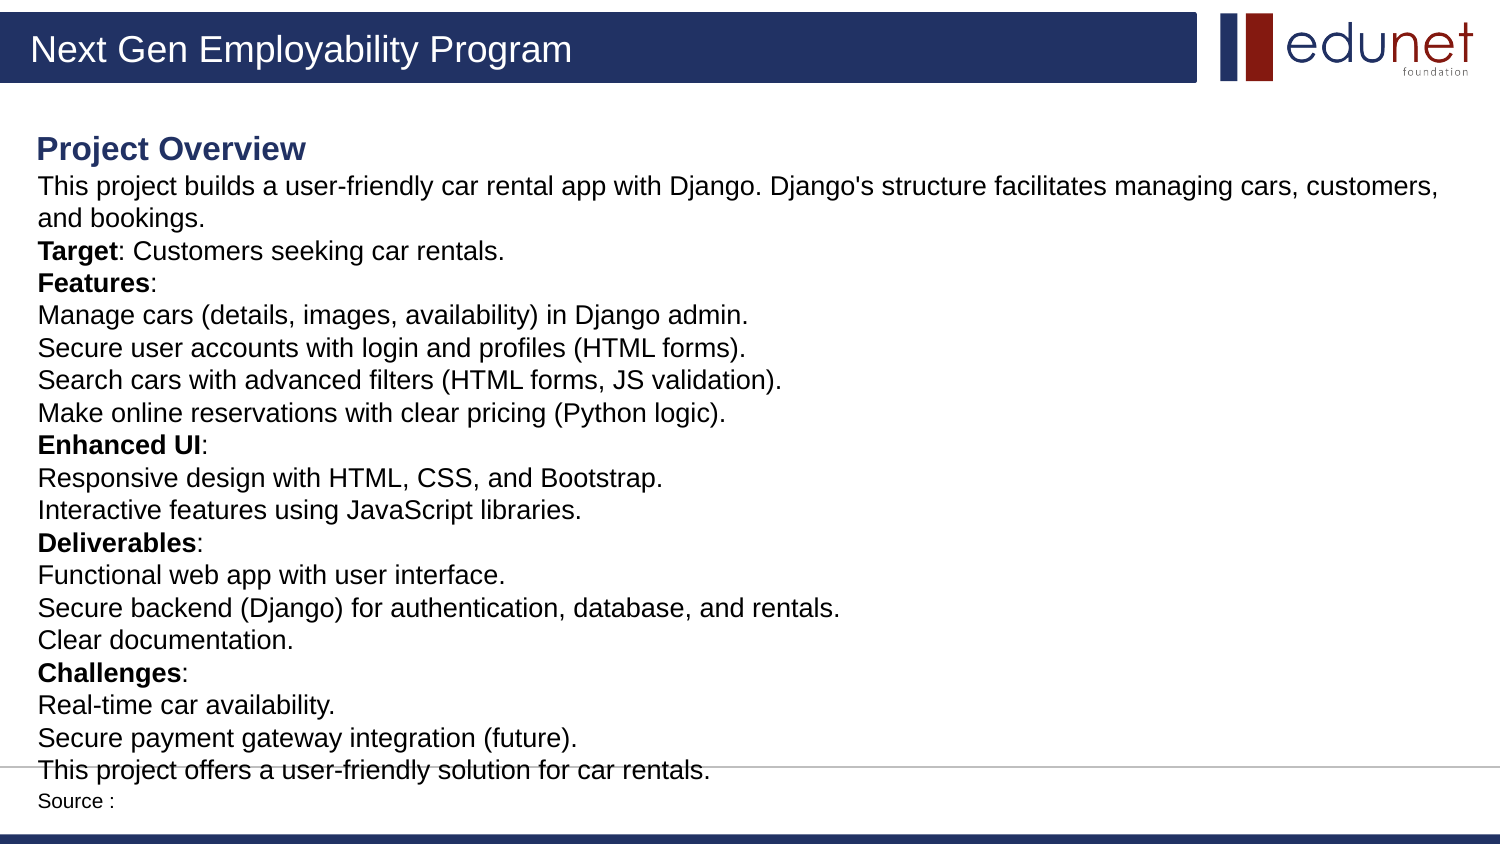

Project Overview

This project builds a user-friendly car rental app with Django. Django's structure facilitates managing cars, customers, and bookings.
Target: Customers seeking car rentals.
Features:
Manage cars (details, images, availability) in Django admin.
Secure user accounts with login and profiles (HTML forms).
Search cars with advanced filters (HTML forms, JS validation).
Make online reservations with clear pricing (Python logic).
Enhanced UI:
Responsive design with HTML, CSS, and Bootstrap.
Interactive features using JavaScript libraries.
Deliverables:
Functional web app with user interface.
Secure backend (Django) for authentication, database, and rentals.
Clear documentation.
Challenges:
Real-time car availability.
Secure payment gateway integration (future).
This project offers a user-friendly solution for car rentals.
Source :